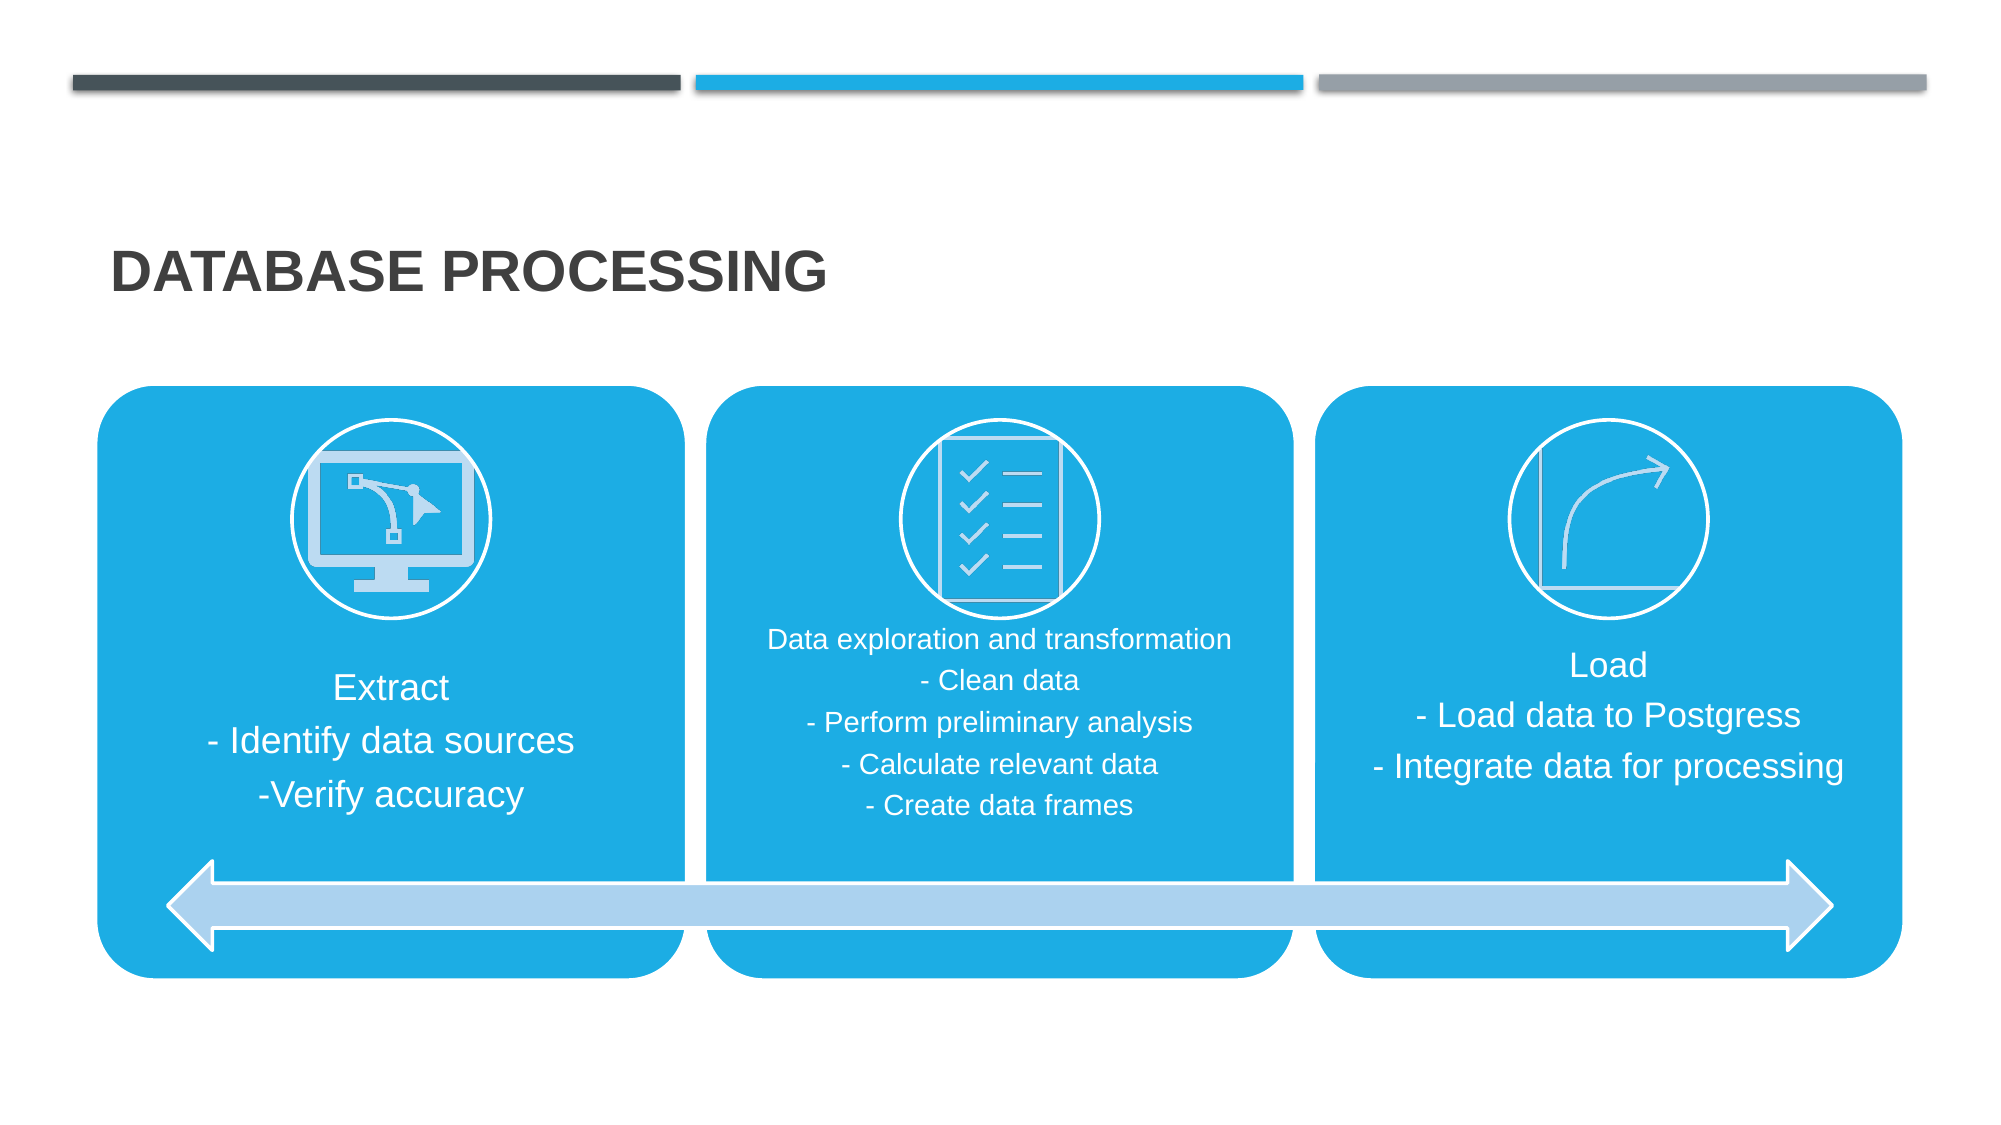

# Database processing
Extract
- Identify data sources
-Verify accuracy
Data exploration and transformation
- Clean data
- Perform preliminary analysis
- Calculate relevant data
- Create data frames

Load
- Load data to Postgress
- Integrate data for processing